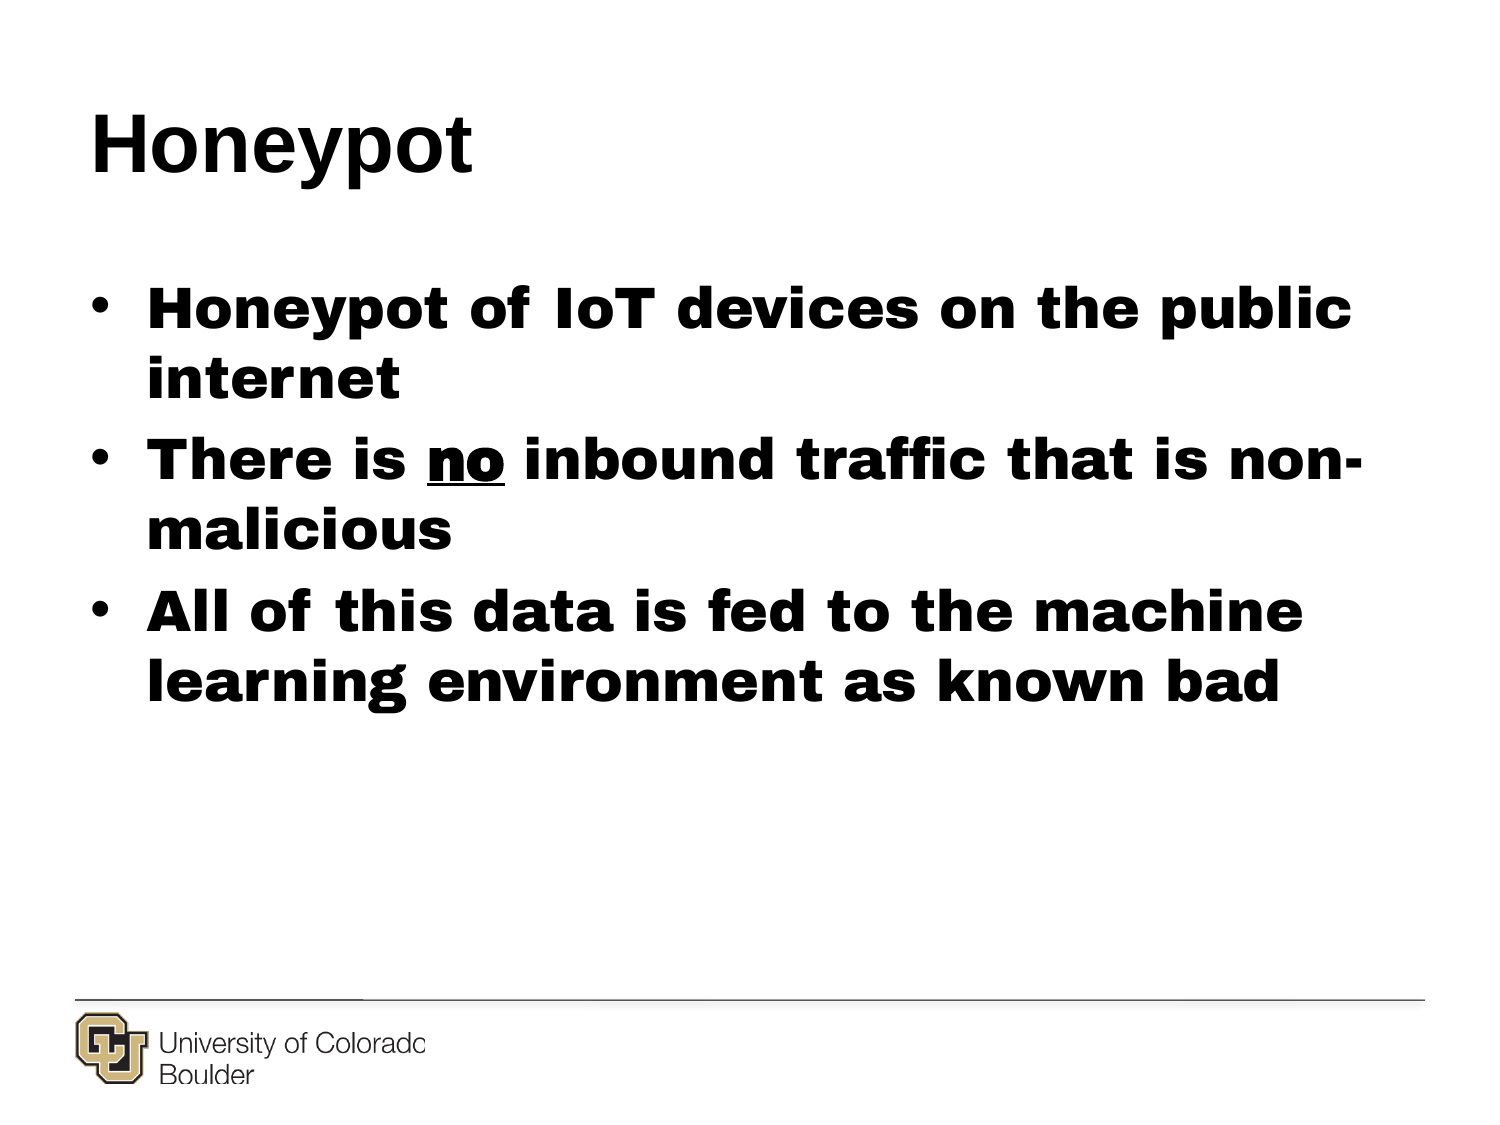

# Honeypot
Honeypot of IoT devices on the public internet
There is no inbound traffic that is non-malicious
All of this data is fed to the machine learning environment as known bad